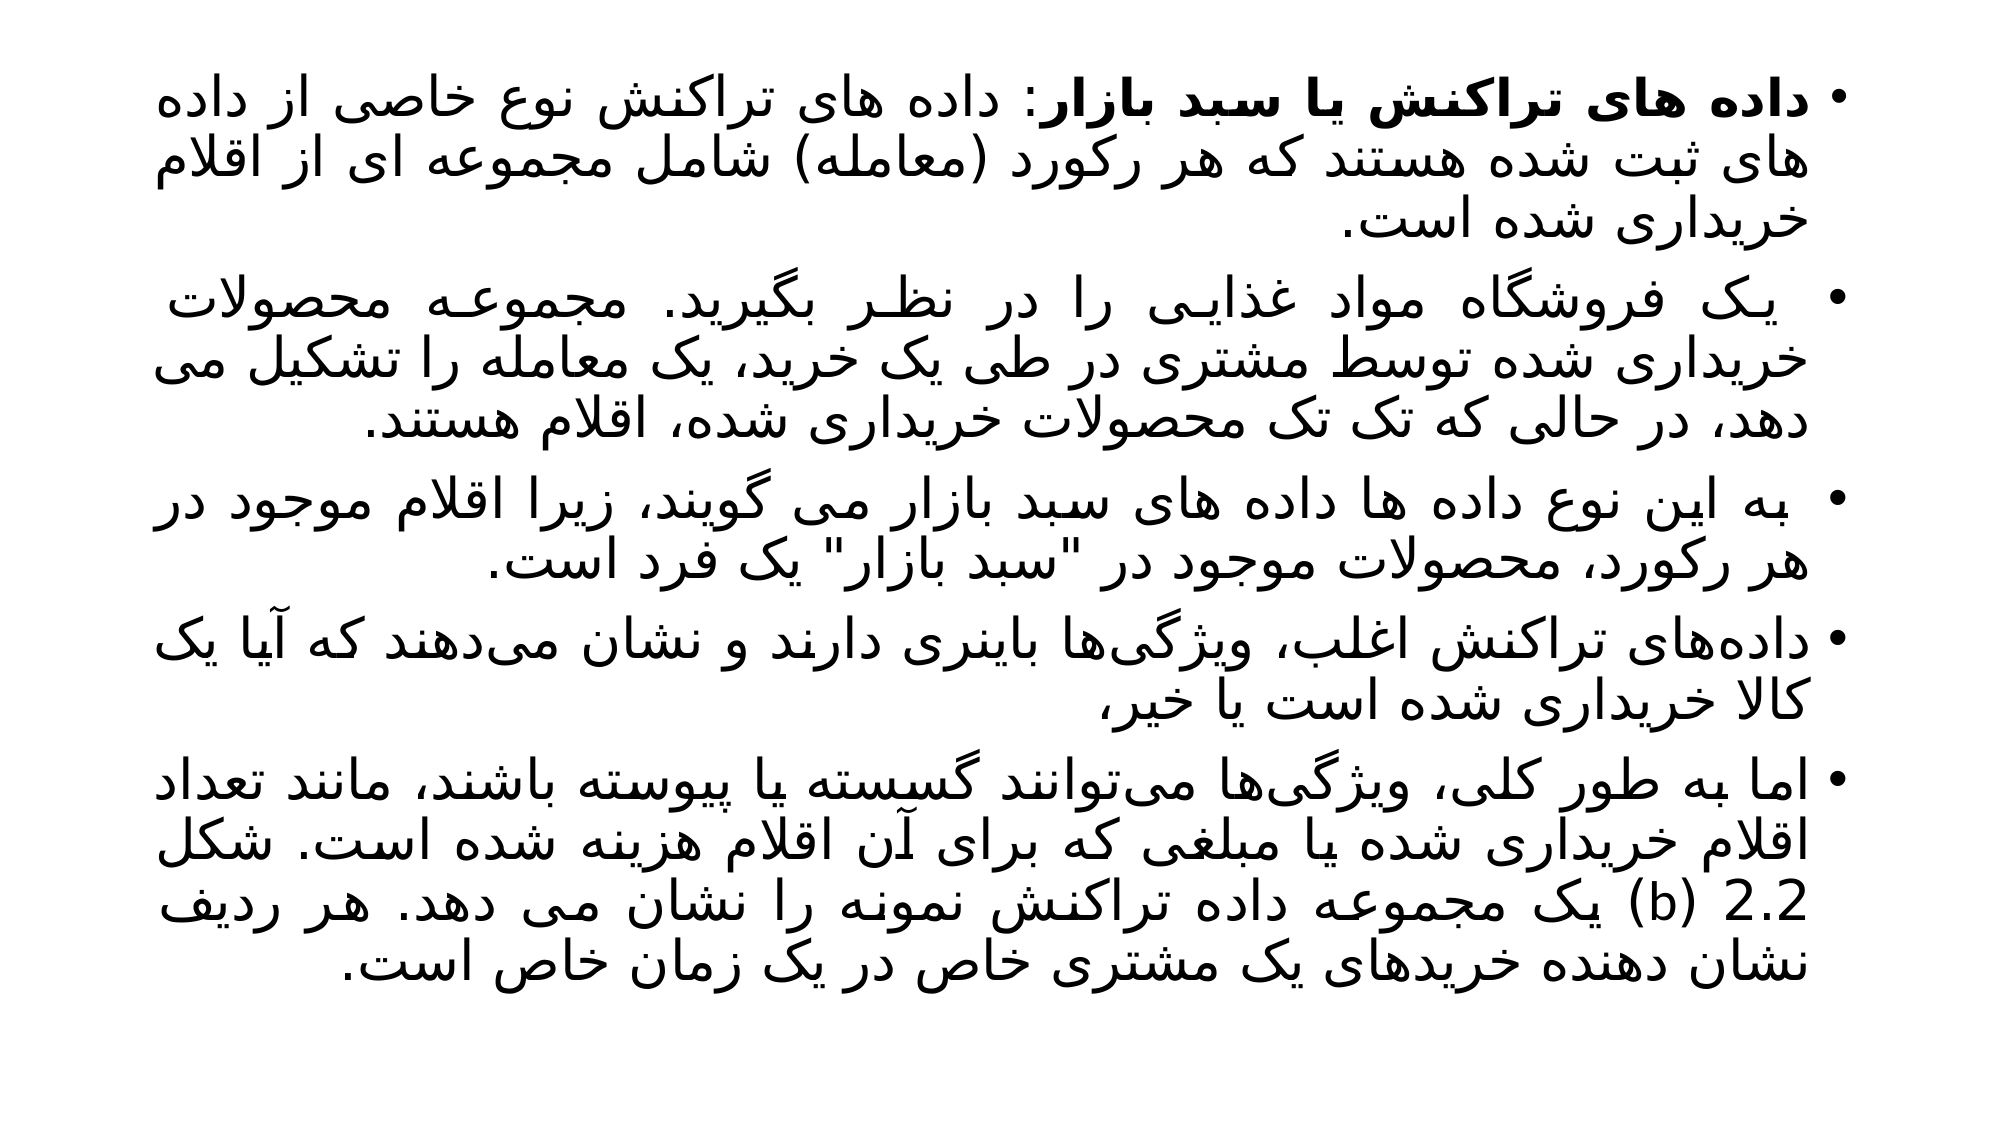

داده های تراکنش یا سبد بازار: داده های تراکنش نوع خاصی از داده های ثبت شده هستند که هر رکورد (معامله) شامل مجموعه ای از اقلام خریداری شده است.
 یک فروشگاه مواد غذایی را در نظر بگیرید. مجموعه محصولات خریداری شده توسط مشتری در طی یک خرید، یک معامله را تشکیل می دهد، در حالی که تک تک محصولات خریداری شده، اقلام هستند.
 به این نوع داده ها داده های سبد بازار می گویند، زیرا اقلام موجود در هر رکورد، محصولات موجود در "سبد بازار" یک فرد است.
داده‌های تراکنش اغلب، ویژگی‌ها باینری دارند و نشان می‌دهند که آیا یک کالا خریداری شده است یا خیر،
اما به طور کلی، ویژگی‌ها می‌توانند گسسته یا پیوسته باشند، مانند تعداد اقلام خریداری شده یا مبلغی که برای آن اقلام هزینه شده است. شکل 2.2 (b) یک مجموعه داده تراکنش نمونه را نشان می دهد. هر ردیف نشان دهنده خریدهای یک مشتری خاص در یک زمان خاص است.